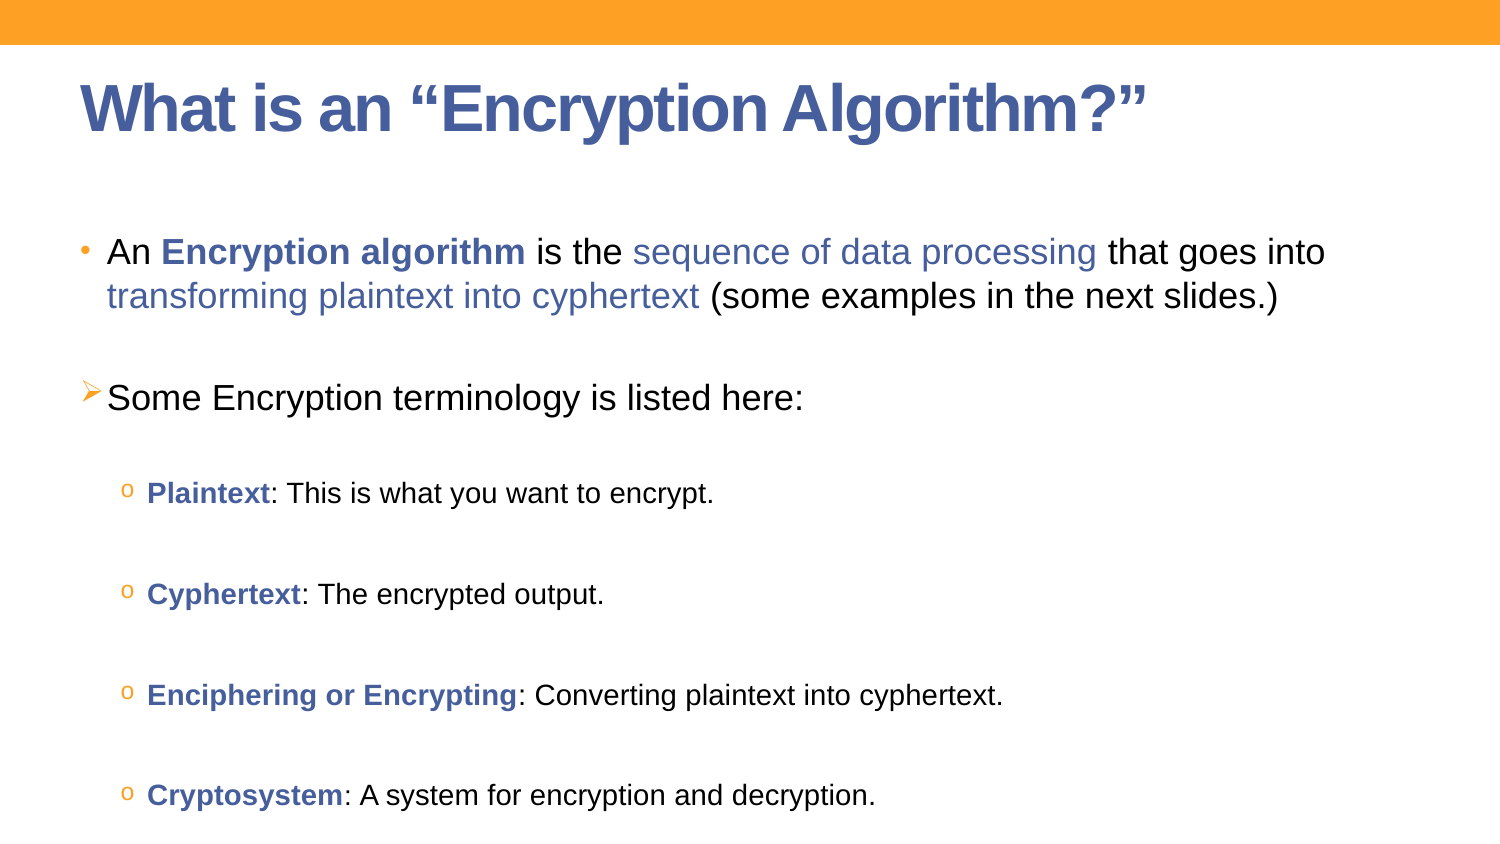

# What is an “Encryption Algorithm?”
An Encryption algorithm is the sequence of data processing that goes into transforming plaintext into cyphertext (some examples in the next slides.)

Some Encryption terminology is listed here:

Plaintext: This is what you want to encrypt.

Cyphertext: The encrypted output.

Enciphering or Encrypting: Converting plaintext into cyphertext.

Cryptosystem: A system for encryption and decryption.